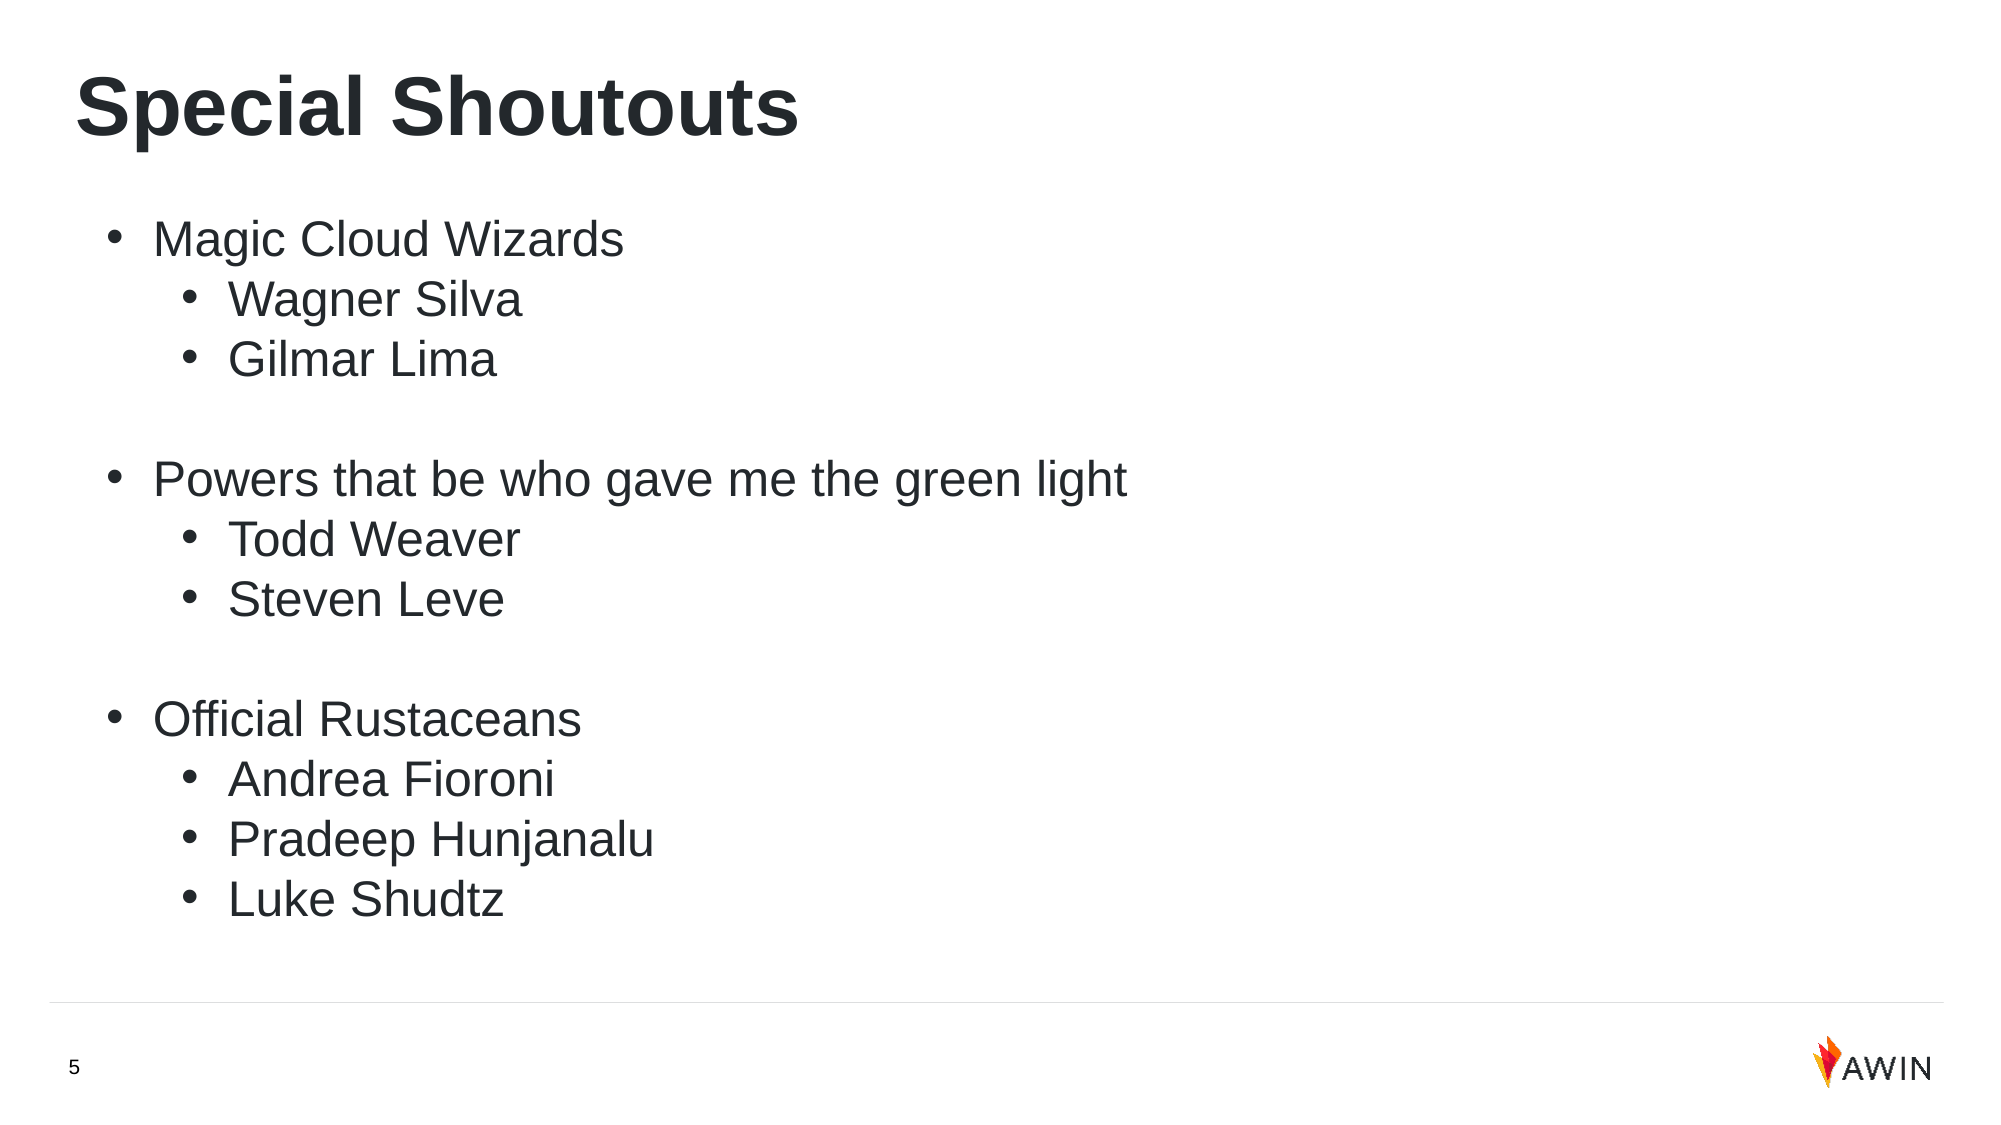

Special Shoutouts
Magic Cloud Wizards
Wagner Silva
Gilmar Lima

Powers that be who gave me the green light
Todd Weaver
Steven Leve

Official Rustaceans
Andrea Fioroni
Pradeep Hunjanalu
Luke Shudtz